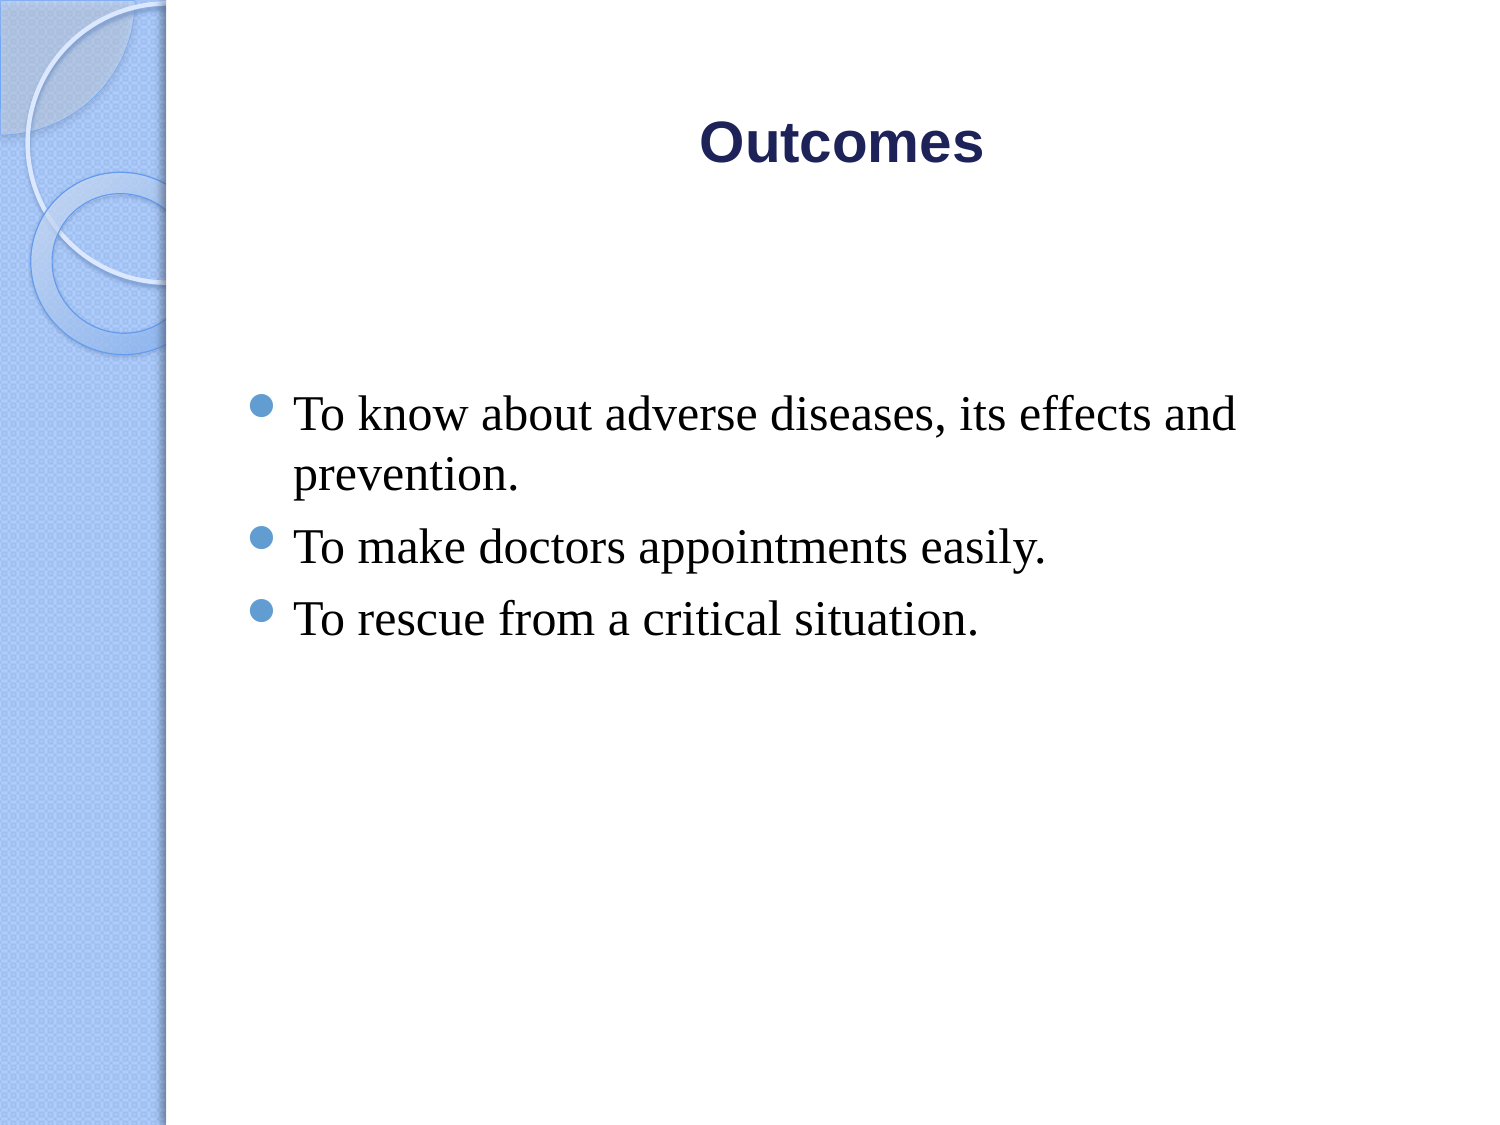

# Outcomes

To know about adverse diseases, its effects and prevention.
To make doctors appointments easily.
To rescue from a critical situation.